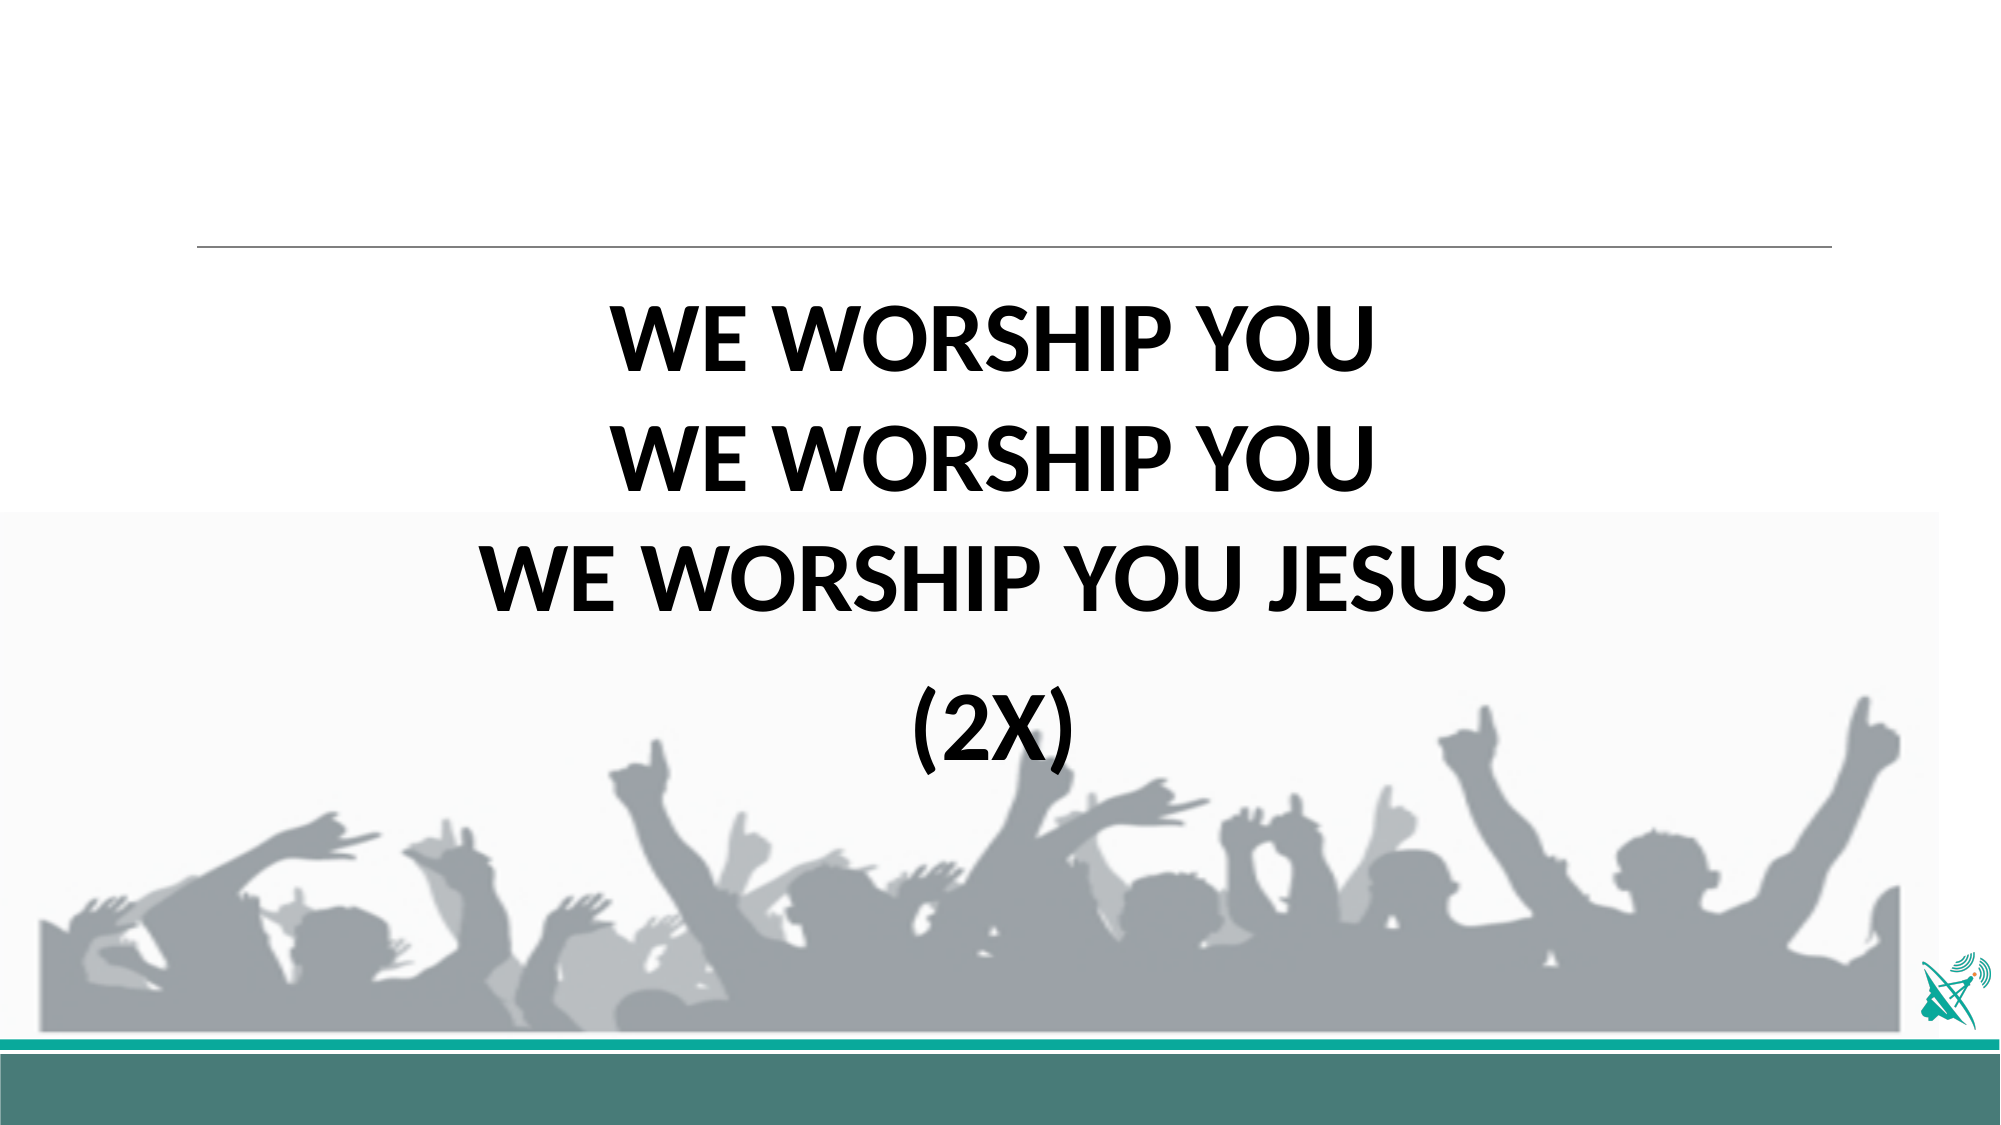

WE WORSHIP YOU
WE WORSHIP YOU
WE WORSHIP YOU JESUS
(2X)